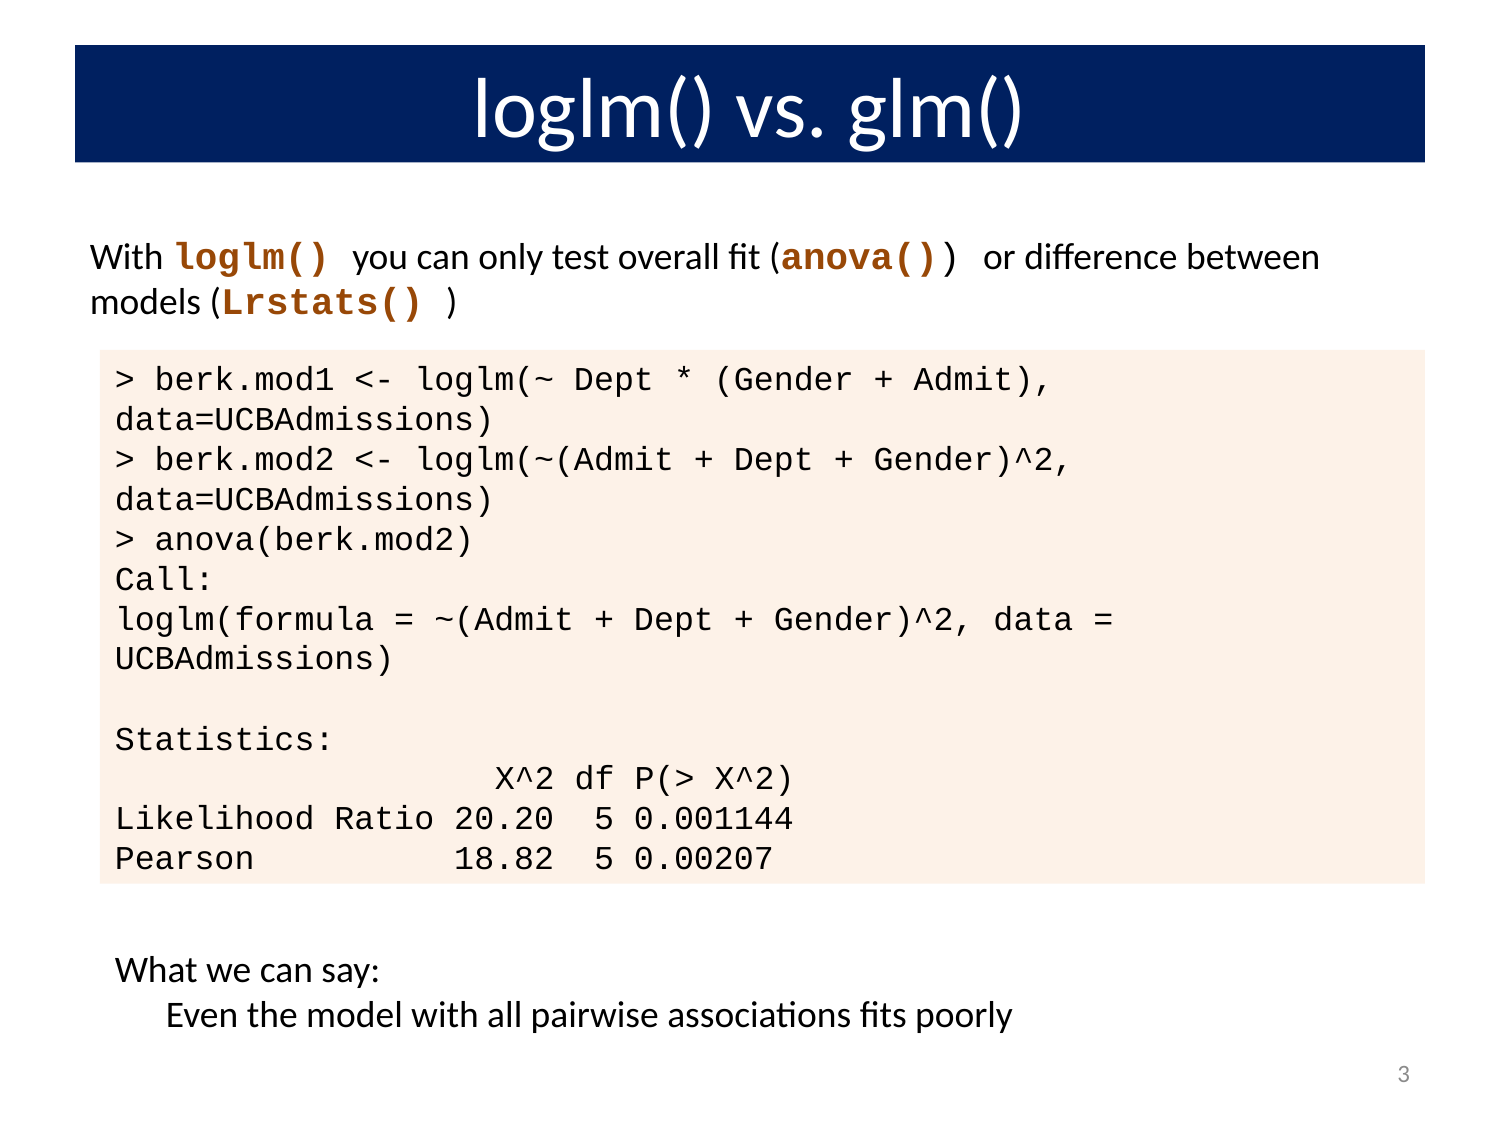

# loglm() vs. glm()
With loglm() you can only test overall fit (anova()) or difference between models (Lrstats() )
> berk.mod1 <- loglm(~ Dept * (Gender + Admit), data=UCBAdmissions)
> berk.mod2 <- loglm(~(Admit + Dept + Gender)^2, data=UCBAdmissions)
> anova(berk.mod2)
Call:
loglm(formula = ~(Admit + Dept + Gender)^2, data = UCBAdmissions)

Statistics:
                   X^2 df P(> X^2)
Likelihood Ratio 20.20  5 0.001144
Pearson          18.82  5 0.00207
What we can say:
      Even the model with all pairwise associations fits poorly
3